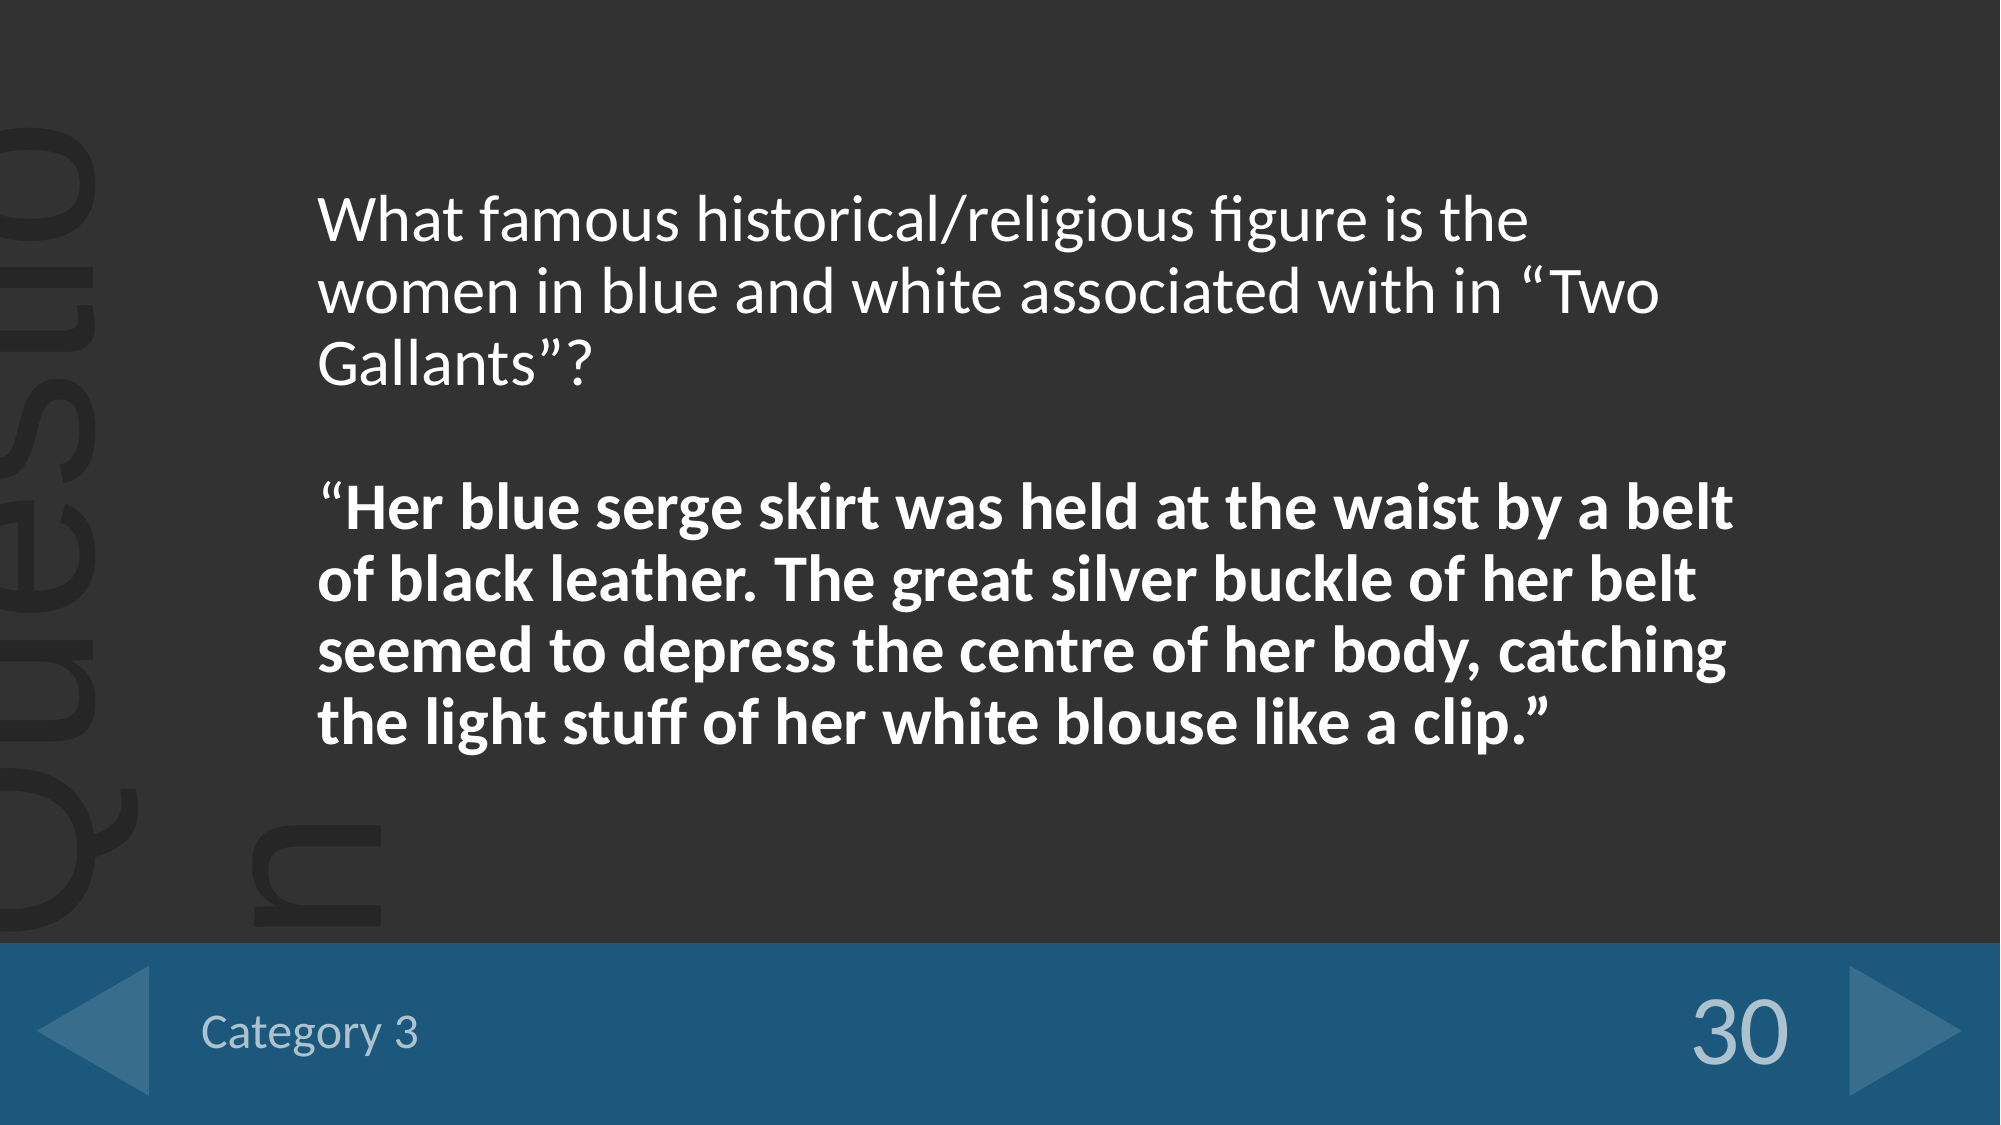

What famous historical/religious figure is the women in blue and white associated with in “Two Gallants”?

“Her blue serge skirt was held at the waist by a belt of black leather. The great silver buckle of her belt seemed to depress the centre of her body, catching the light stuff of her white blouse like a clip.”
# Category 3
30